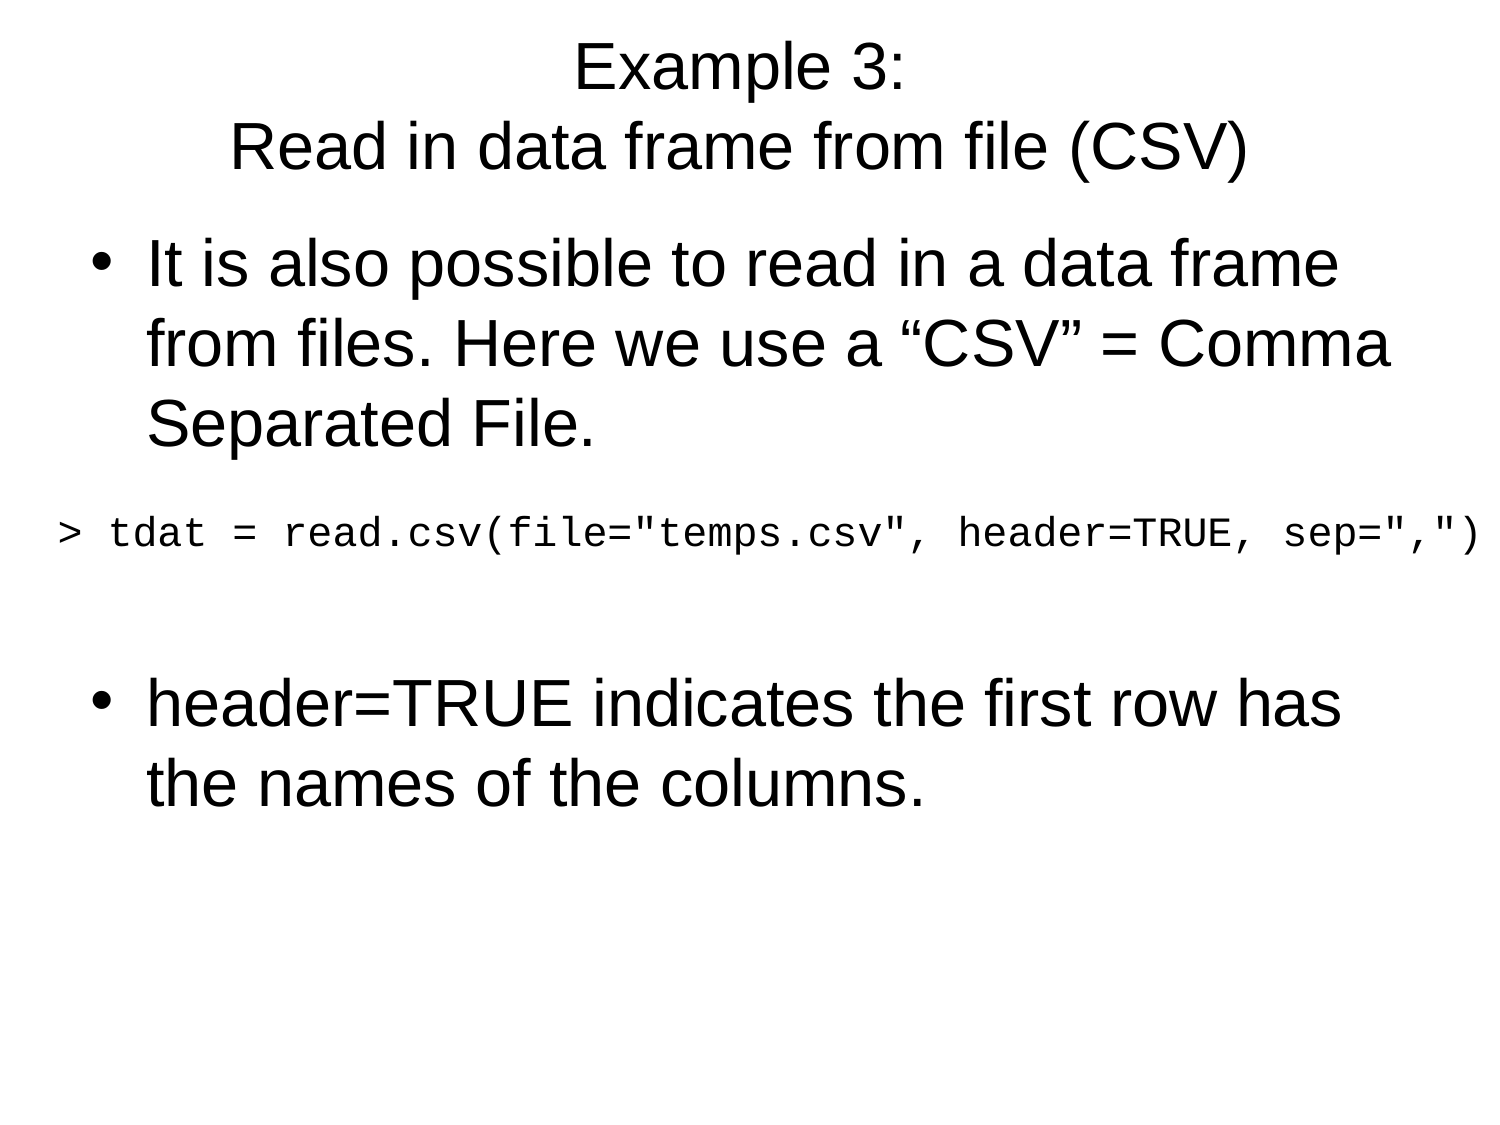

# Example 3: Read in data frame from file (CSV)
It is also possible to read in a data frame from files. Here we use a “CSV” = Comma Separated File.

header=TRUE indicates the first row has the names of the columns.
> tdat = read.csv(file="temps.csv", header=TRUE, sep=",")